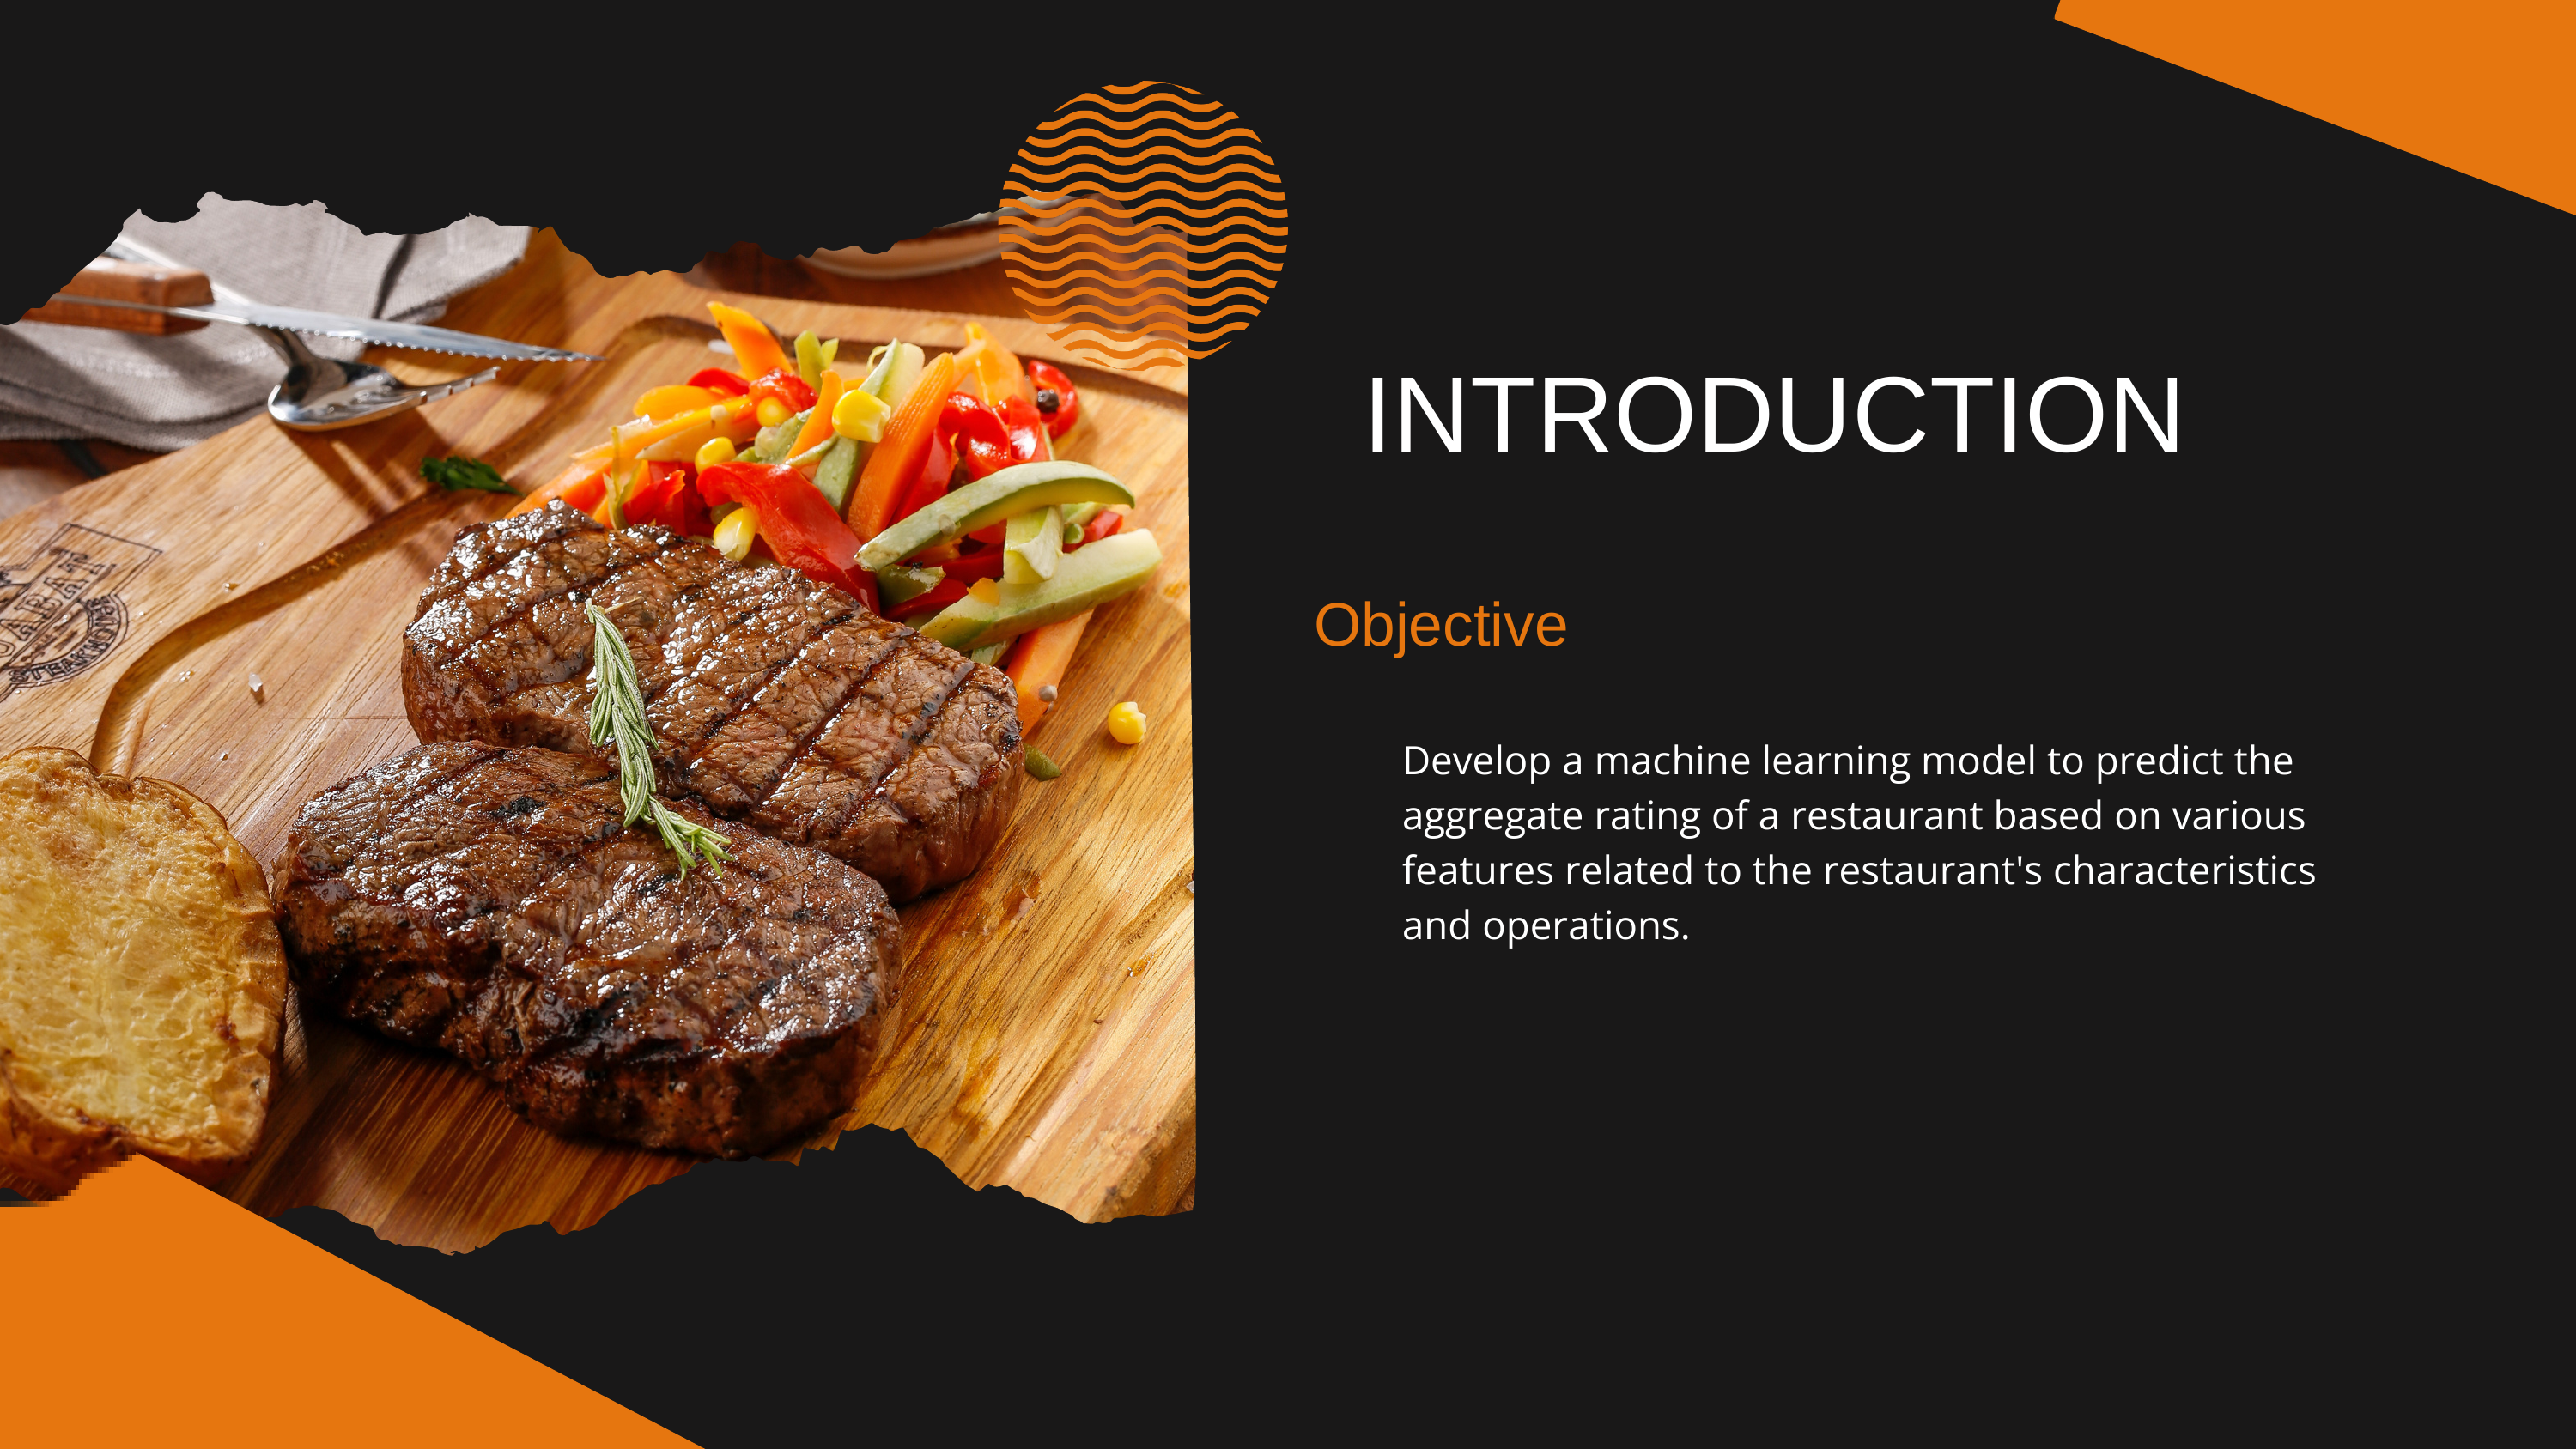

INTRODUCTION
Objective
Develop a machine learning model to predict the aggregate rating of a restaurant based on various
features related to the restaurant's characteristics and operations.